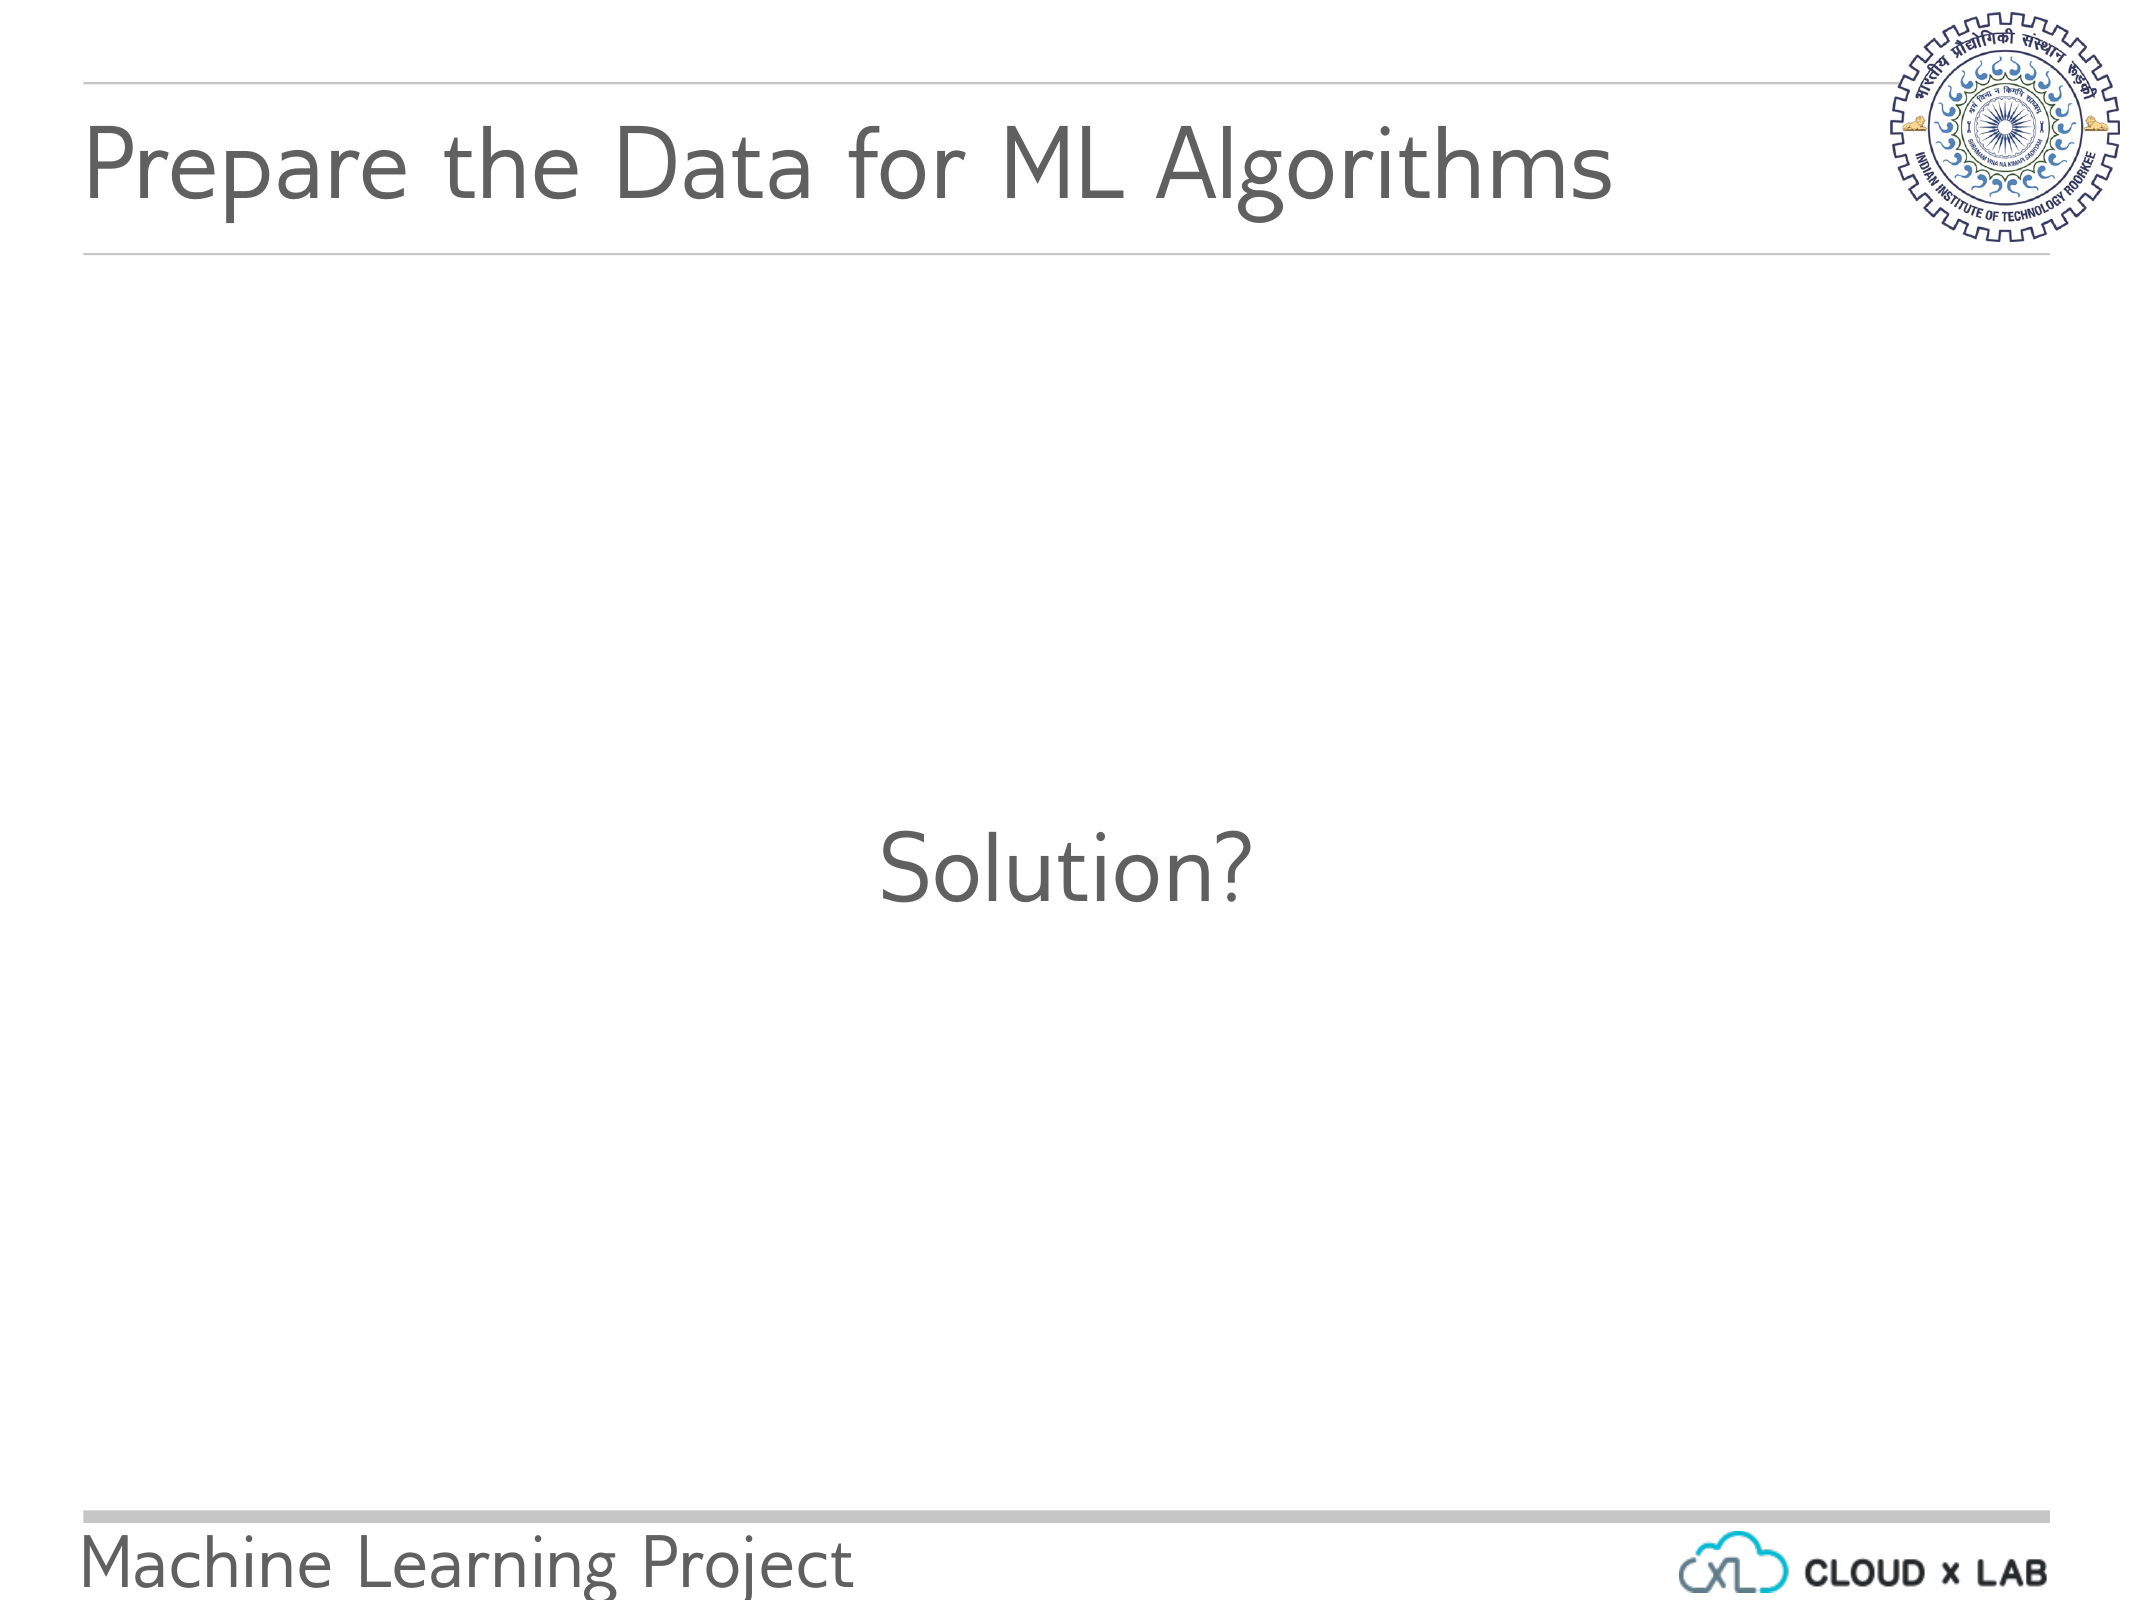

Prepare the Data for ML Algorithms
Solution?